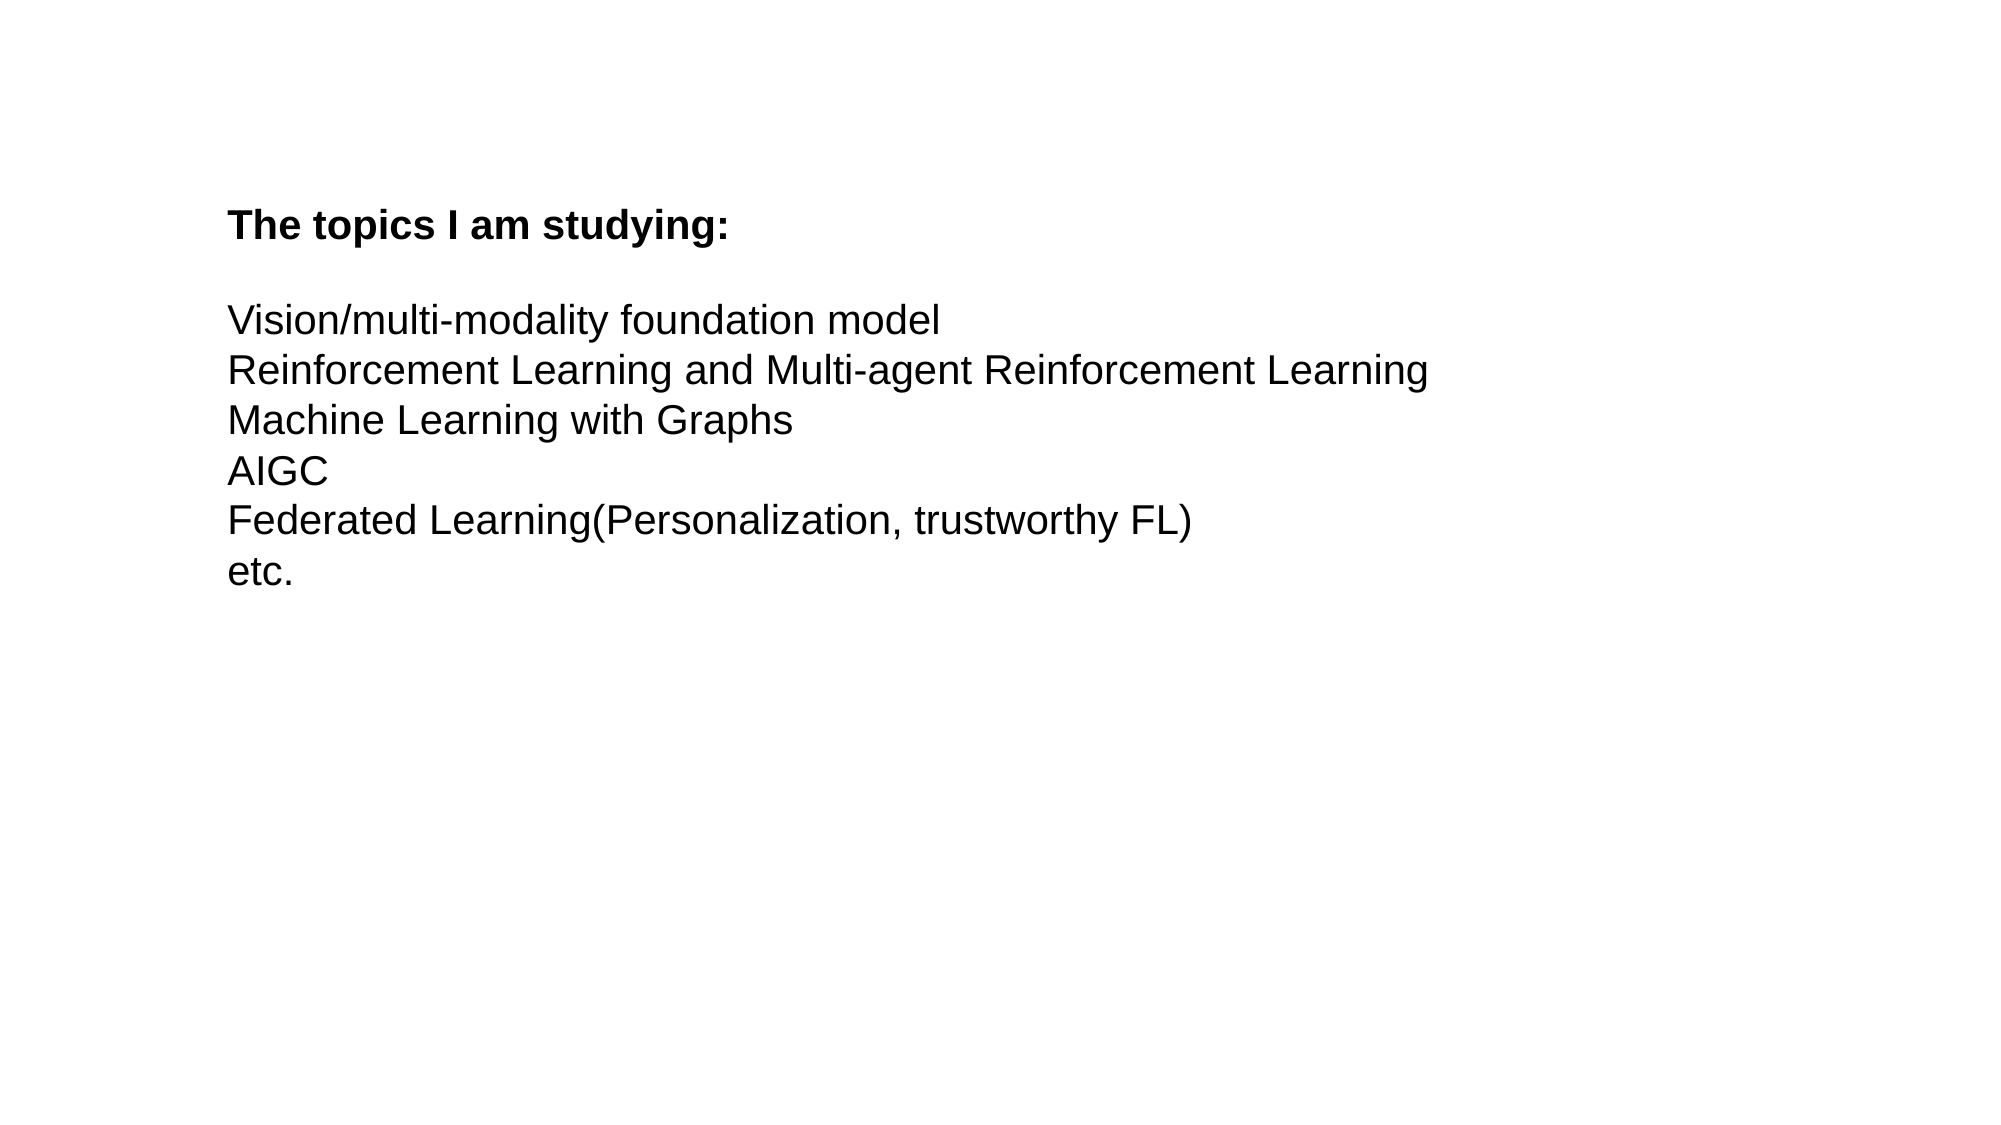

The topics I am studying:

Vision/multi-modality foundation model
Reinforcement Learning and Multi-agent Reinforcement Learning
Machine Learning with Graphs
AIGC
Federated Learning(Personalization, trustworthy FL)
etc.